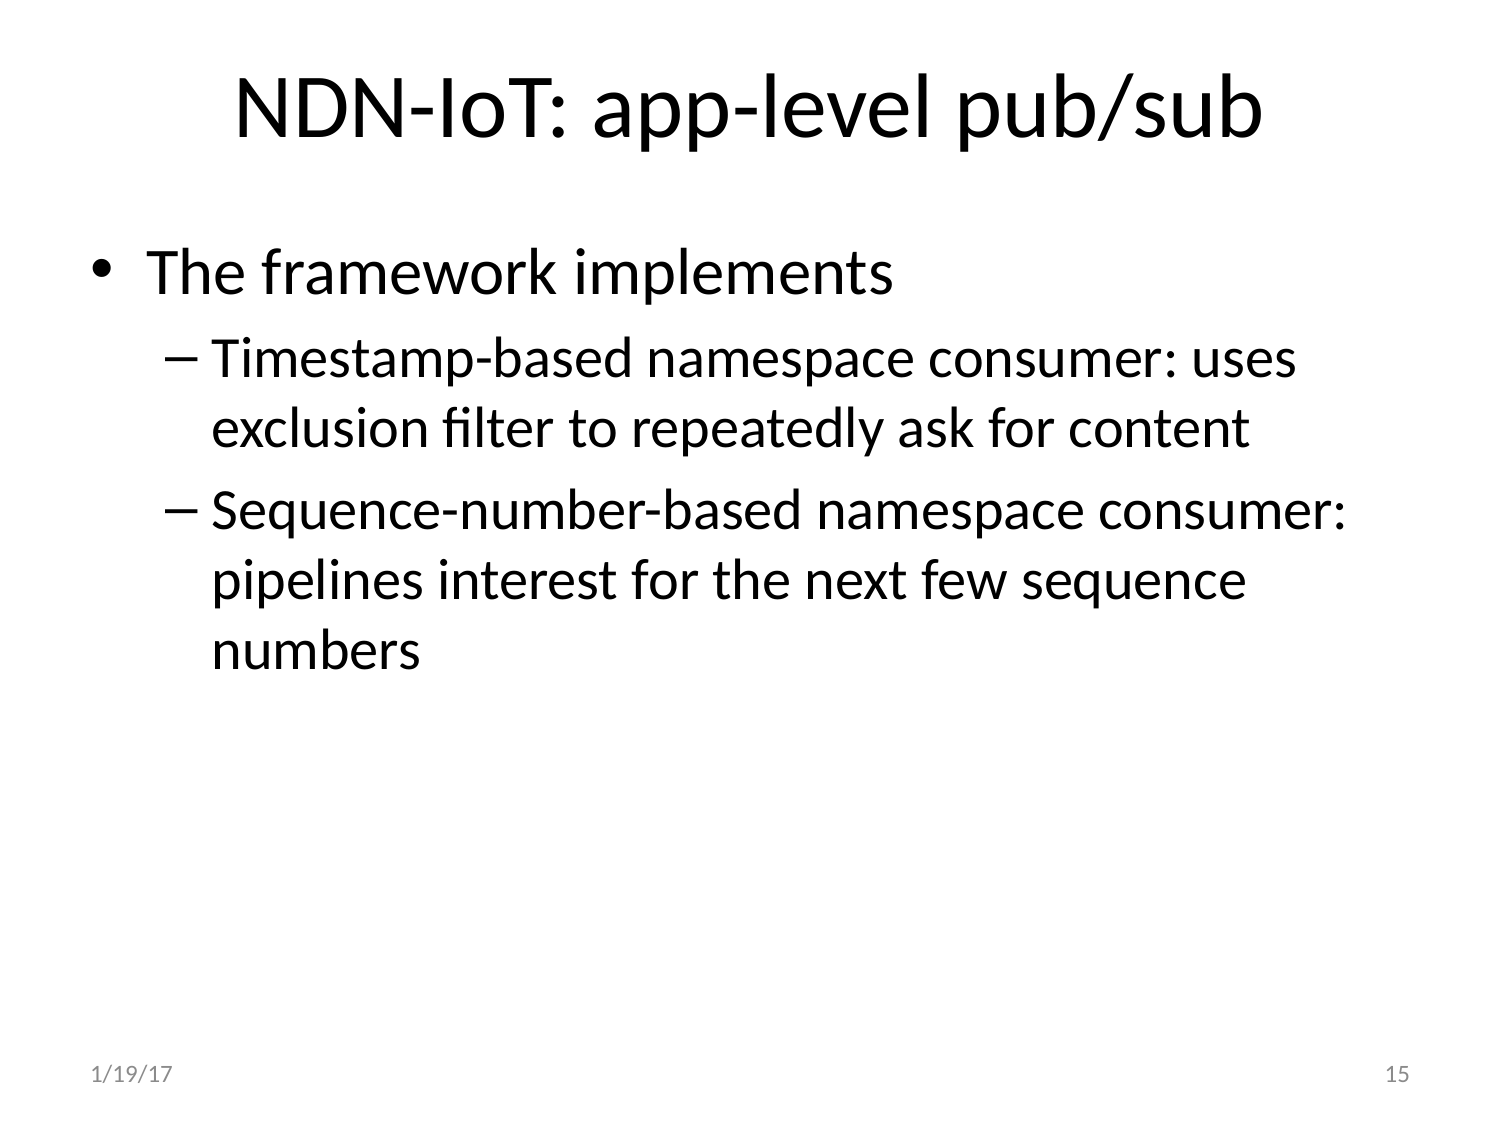

# NDN-IoT: app-level pub/sub
The framework implements
Timestamp-based namespace consumer: uses exclusion filter to repeatedly ask for content
Sequence-number-based namespace consumer: pipelines interest for the next few sequence numbers
1/19/17
15